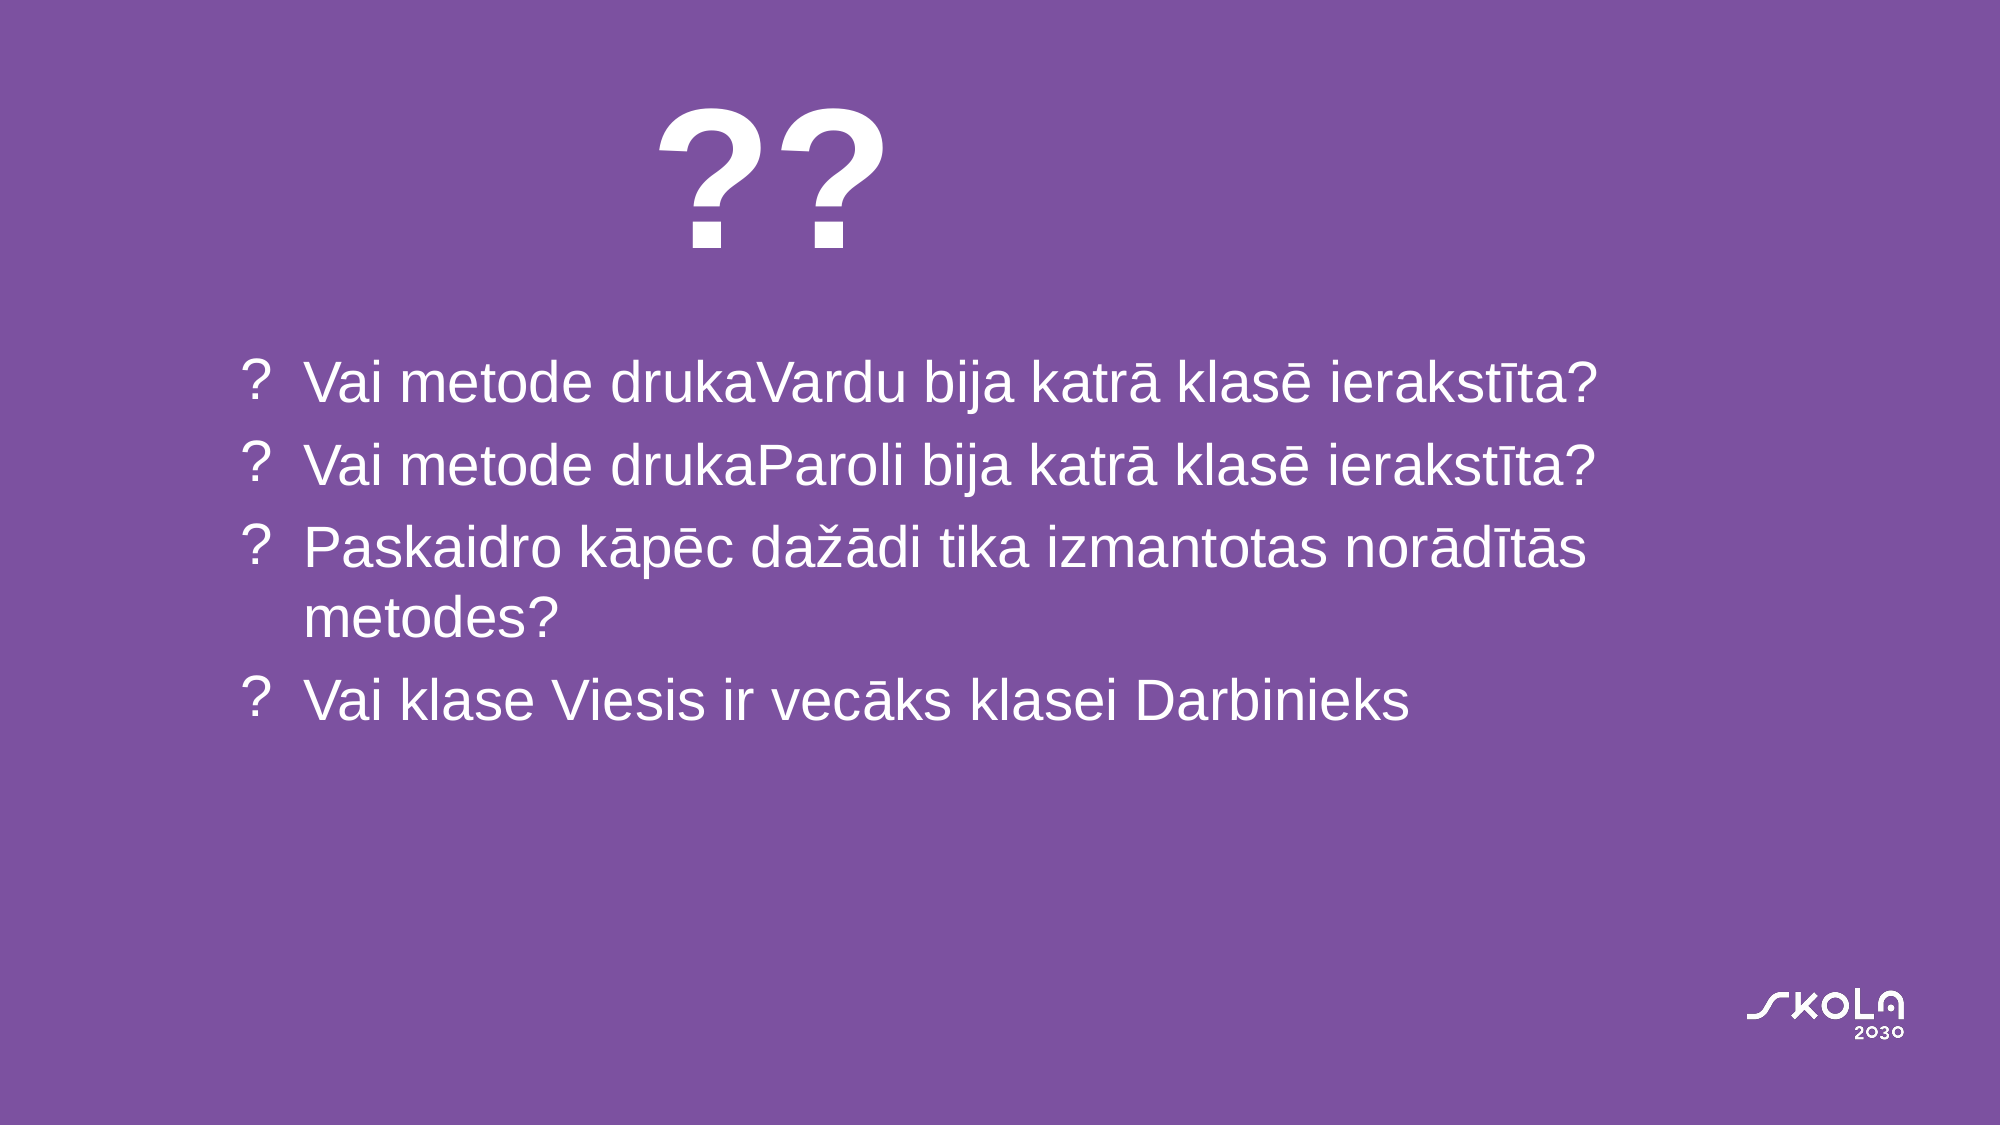

# ??
Vai metode drukaVardu bija katrā klasē ierakstīta?
Vai metode drukaParoli bija katrā klasē ierakstīta?
Paskaidro kāpēc dažādi tika izmantotas norādītās metodes?
Vai klase Viesis ir vecāks klasei Darbinieks